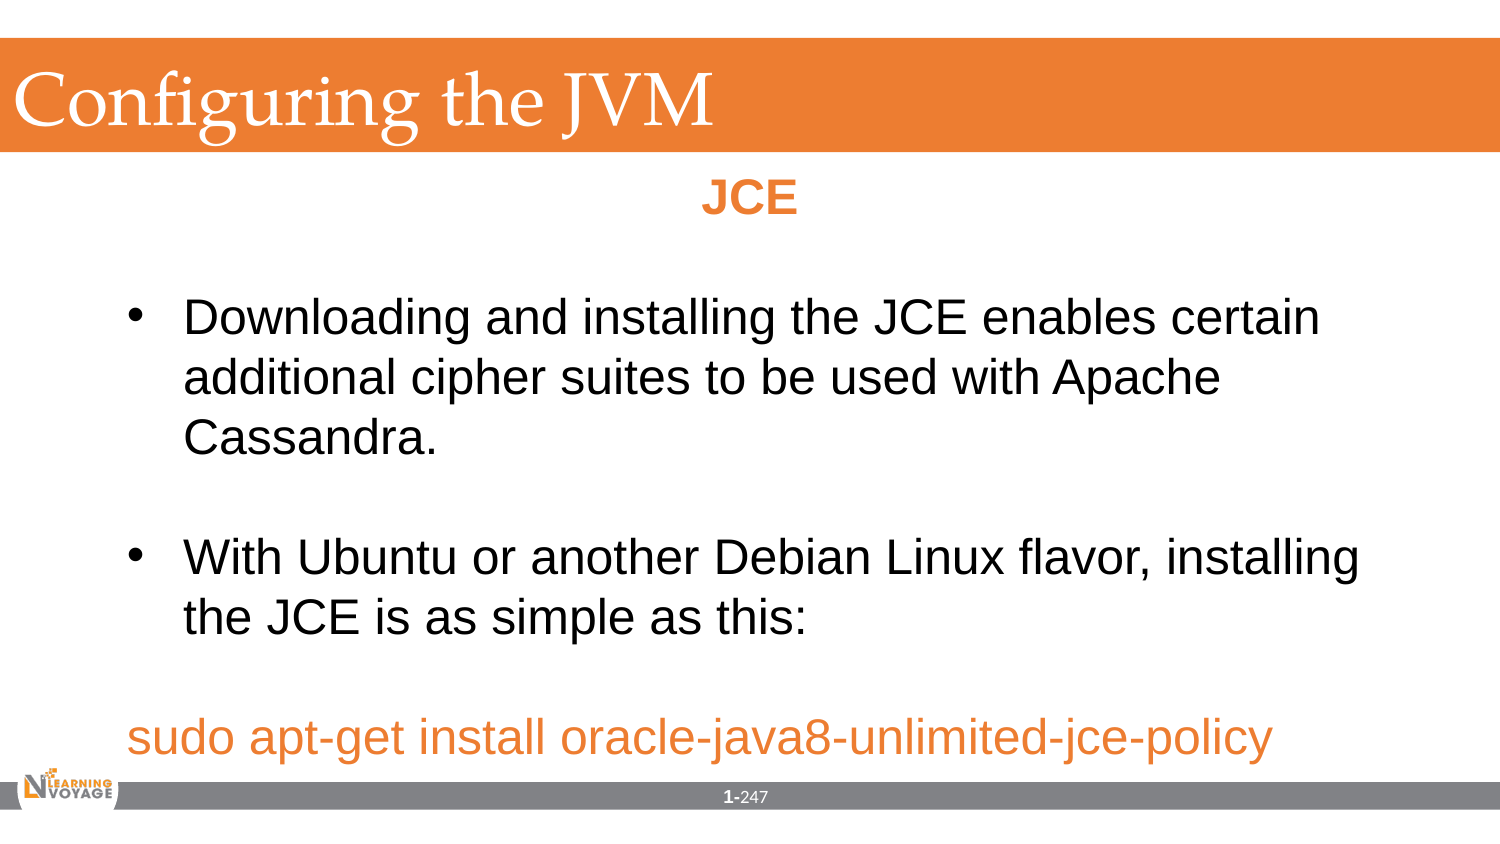

Configuring the JVM
JCE

Downloading and installing the JCE enables certain additional cipher suites to be used with Apache Cassandra.

With Ubuntu or another Debian Linux flavor, installing the JCE is as simple as this:

sudo apt-get install oracle-java8-unlimited-jce-policy
1-247